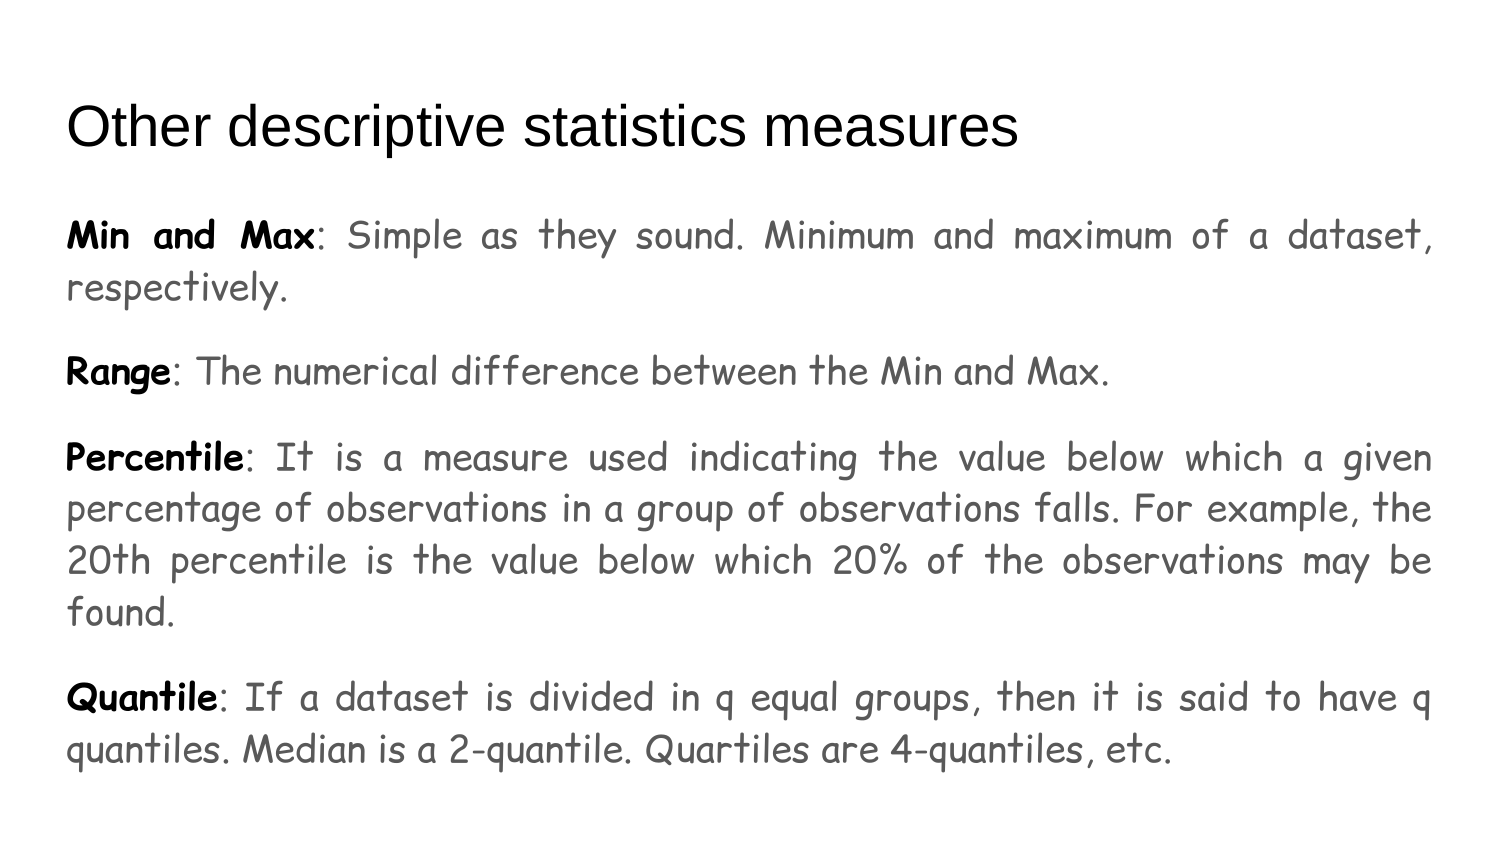

# Other descriptive statistics measures
Min and Max: Simple as they sound. Minimum and maximum of a dataset, respectively.
Range: The numerical difference between the Min and Max.
Percentile: It is a measure used indicating the value below which a given percentage of observations in a group of observations falls. For example, the 20th percentile is the value below which 20% of the observations may be found.
Quantile: If a dataset is divided in q equal groups, then it is said to have q quantiles. Median is a 2-quantile. Quartiles are 4-quantiles, etc.